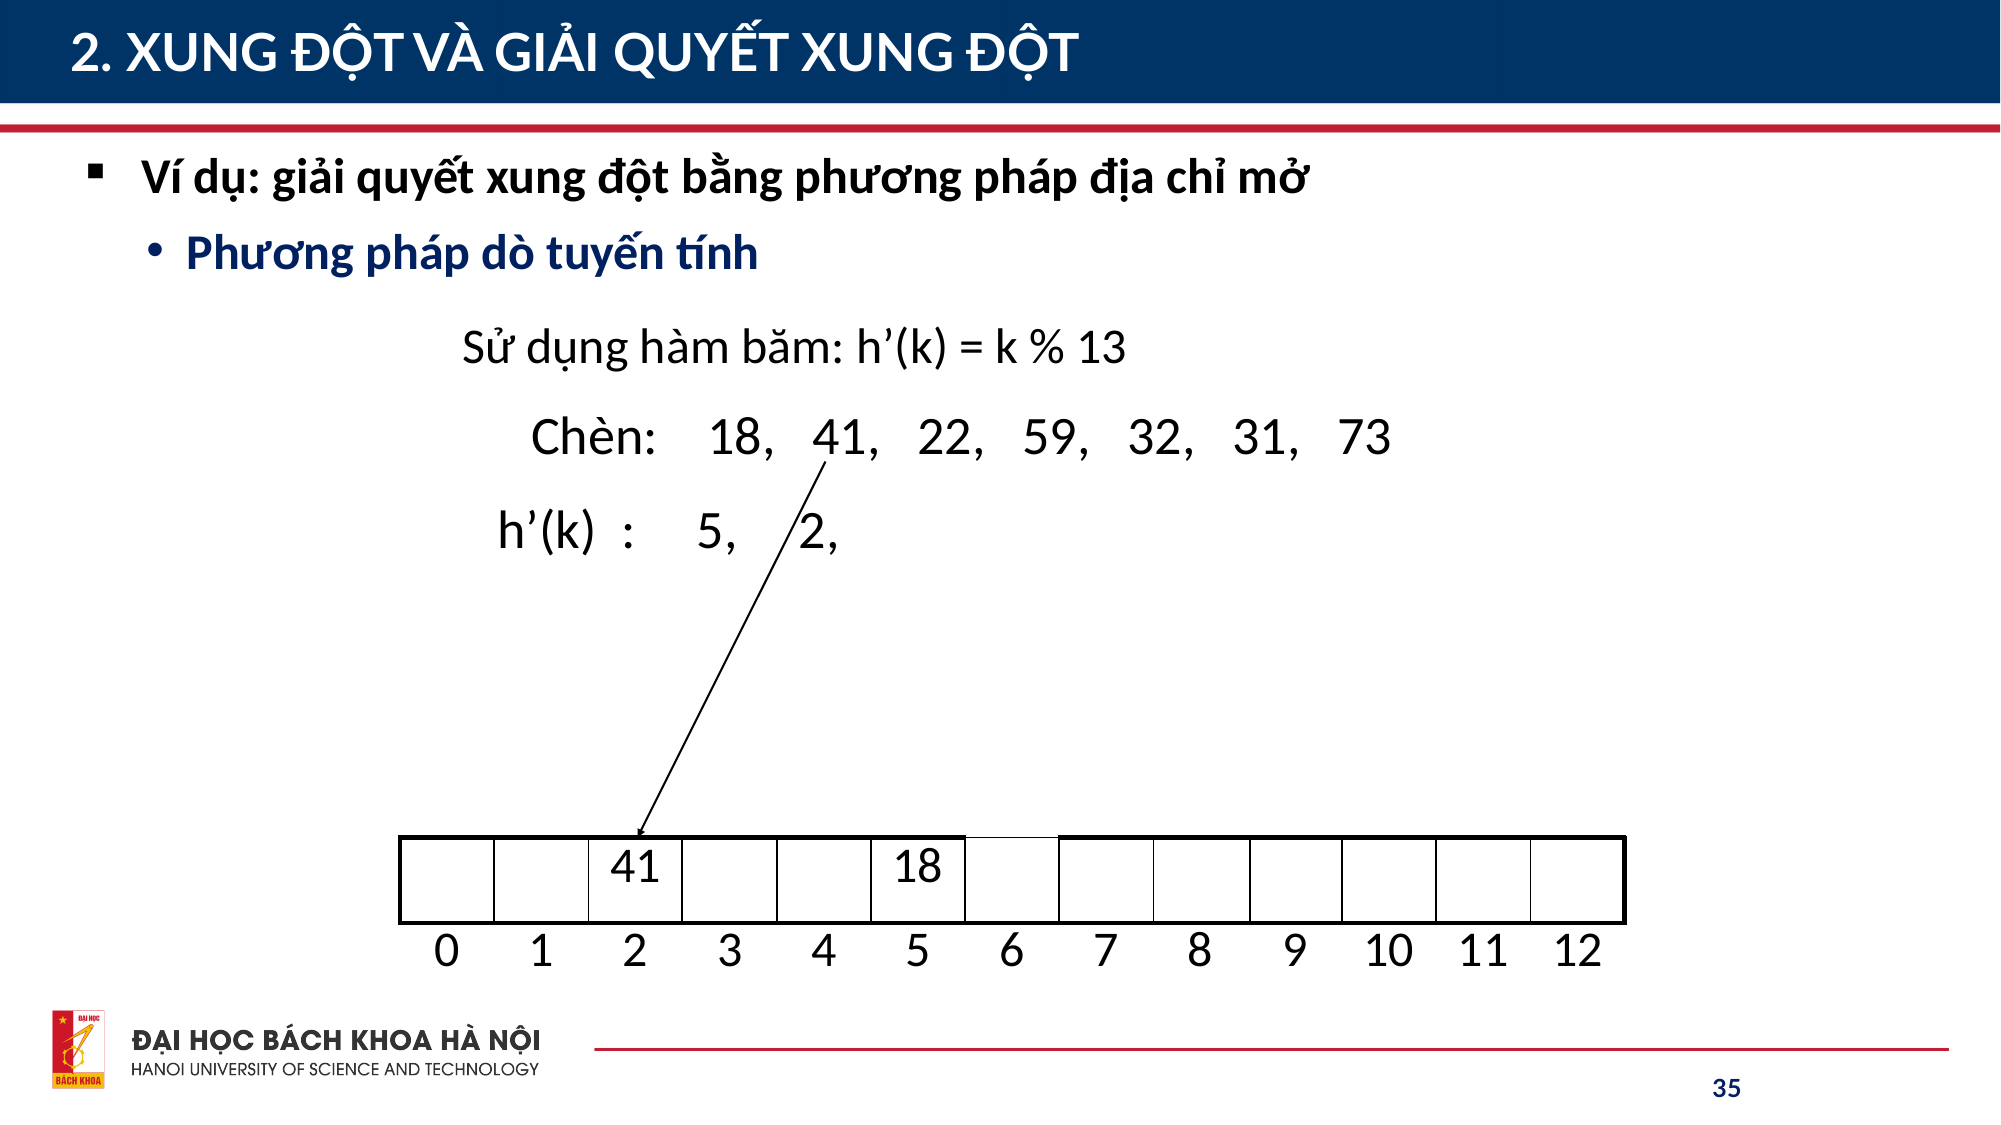

# 2. XUNG ĐỘT VÀ GIẢI QUYẾT XUNG ĐỘT
Ví dụ: giải quyết xung đột bằng phương pháp địa chỉ mở

Phương pháp dò tuyến tính
Sử dụng hàm băm: h’(k) = k % 13
Chèn:    18,   41,   22,   59,   32,   31,   73

h’(k)  :     5,     2,
|  |  | 41 |  |  | 18 |  |  |  |  |  |  |  |
| --- | --- | --- | --- | --- | --- | --- | --- | --- | --- | --- | --- | --- |
| 0 | 1 | 2 | 3 | 4 | 5 | 6 | 7 | 8 | 9 | 10 | 11 | 12 |
| --- | --- | --- | --- | --- | --- | --- | --- | --- | --- | --- | --- | --- |
35